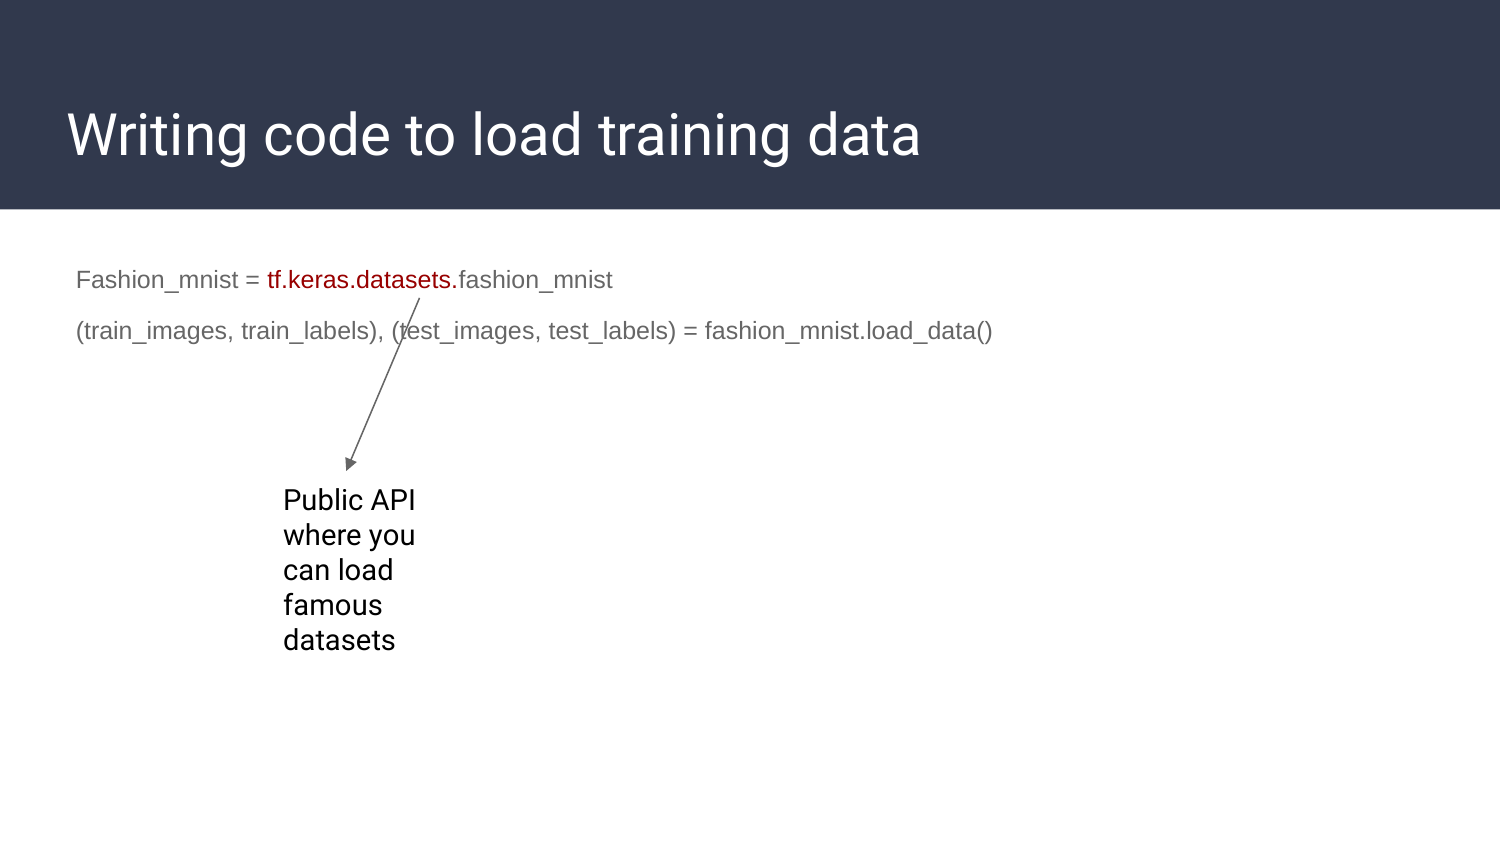

# Writing code to load training data
Fashion_mnist = tf.keras.datasets.fashion_mnist
(train_images, train_labels), (test_images, test_labels) = fashion_mnist.load_data()
Public API where you can load famous datasets